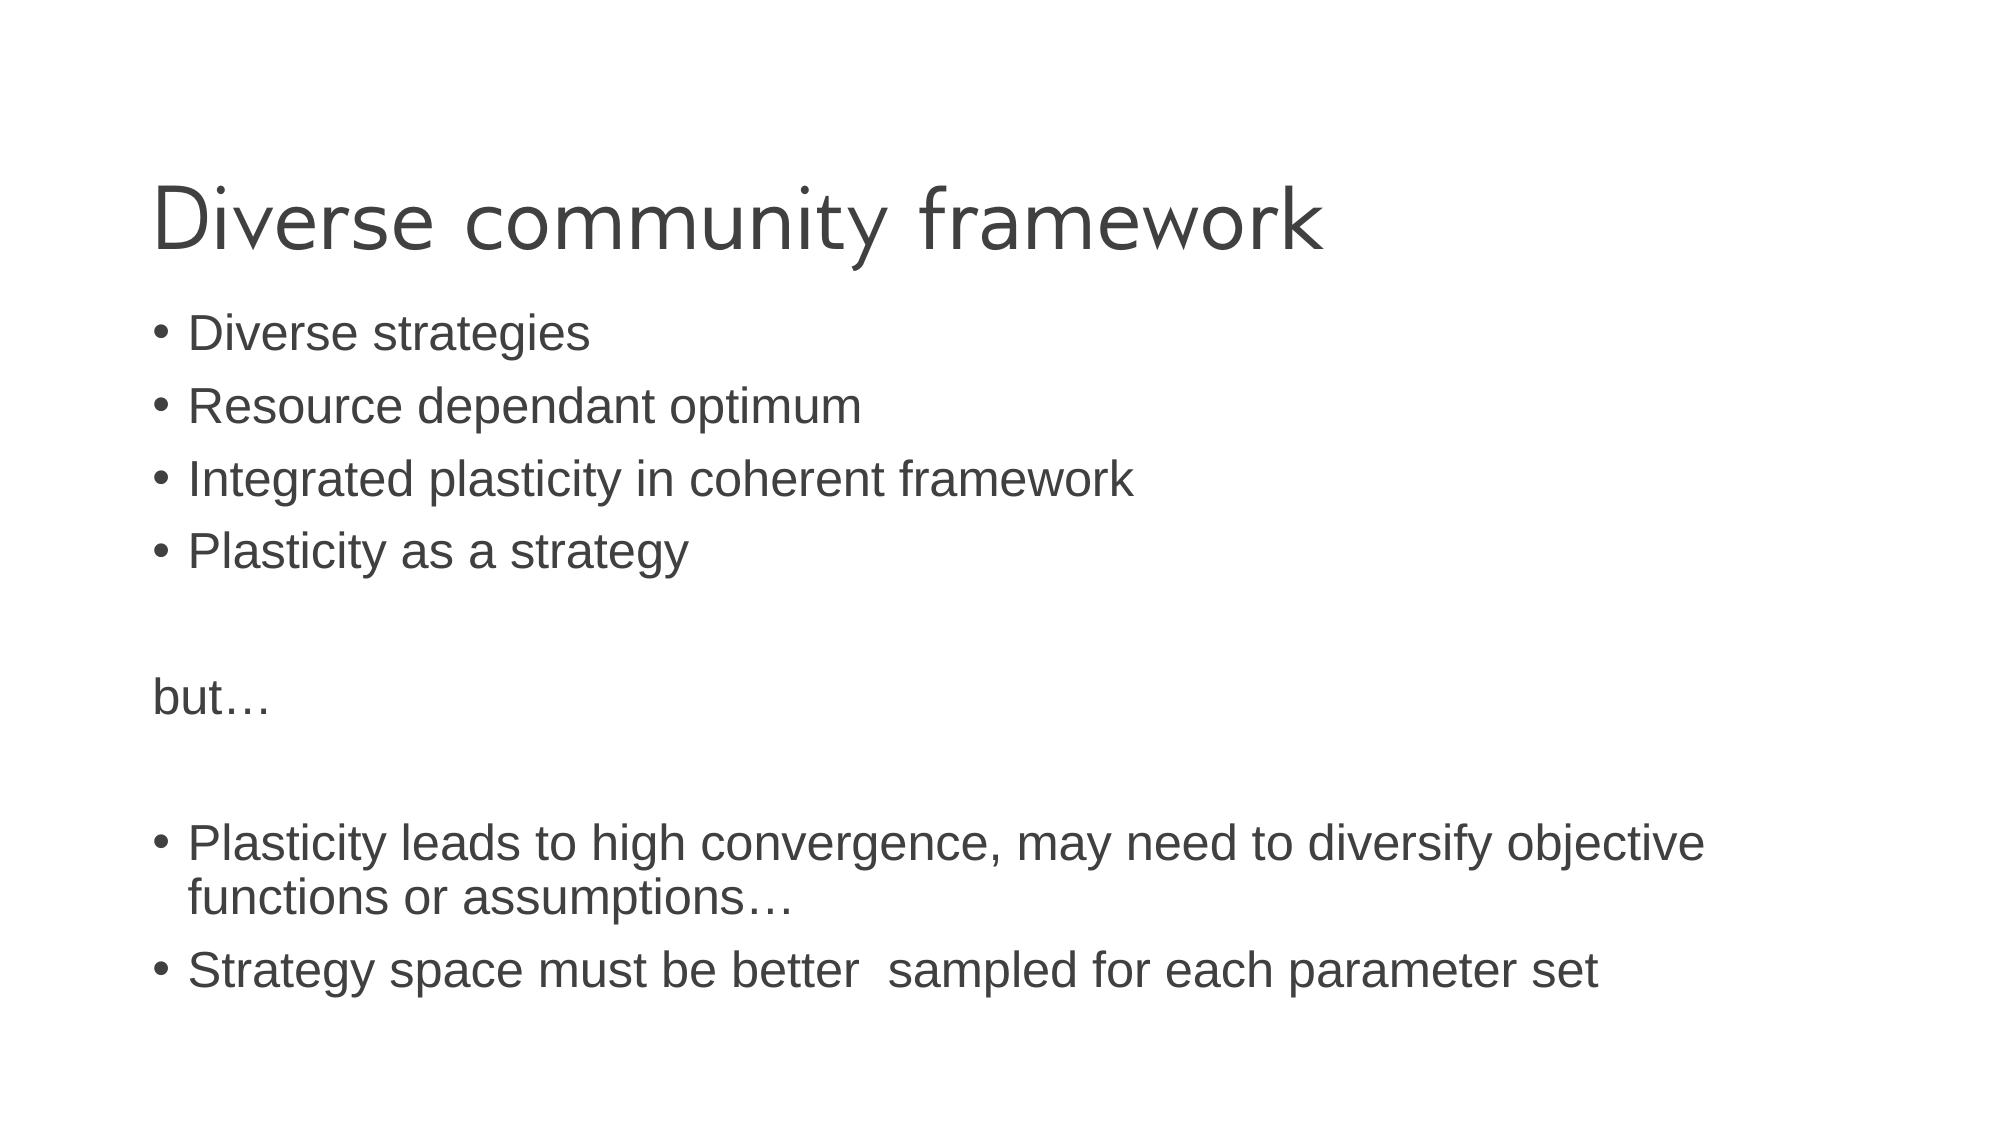

# Diverse community framework
Diverse strategies
Resource dependant optimum
Integrated plasticity in coherent framework
Plasticity as a strategy

but…

Plasticity leads to high convergence, may need to diversify objective functions or assumptions…
Strategy space must be better  sampled for each parameter set